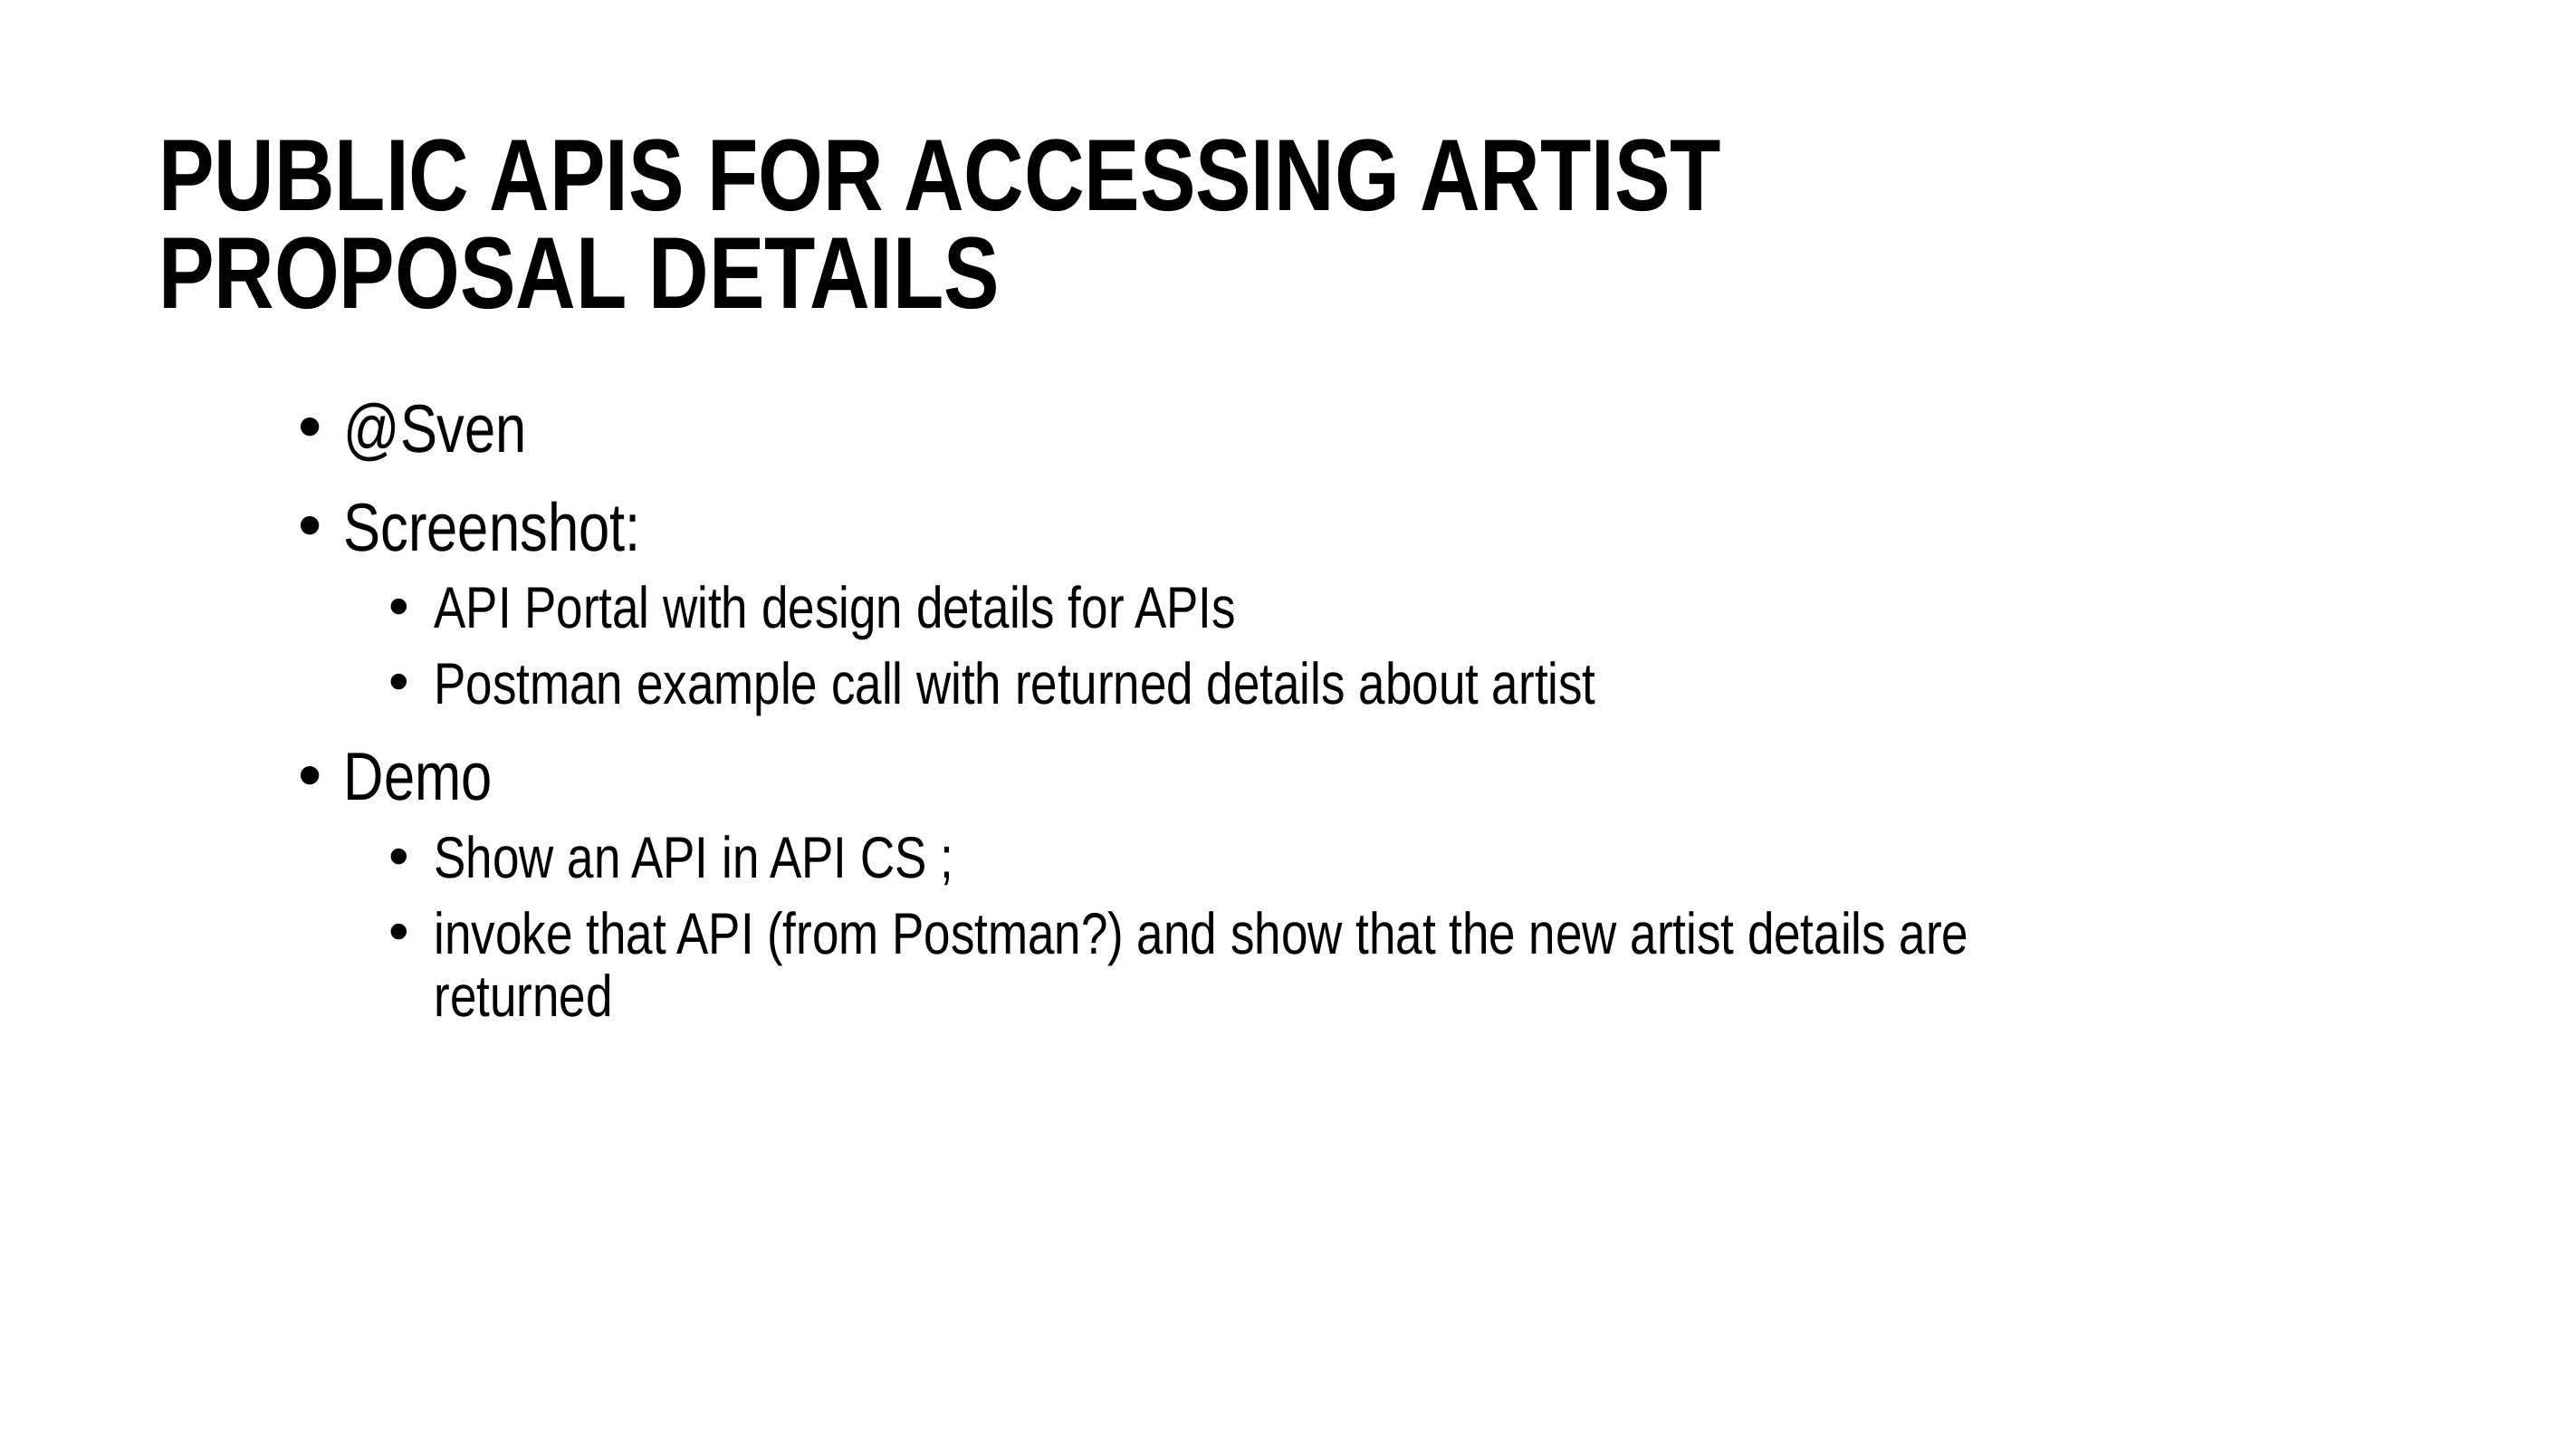

# Public APIs for accessing Artist proposal details
@Sven
Screenshot:
API Portal with design details for APIs
Postman example call with returned details about artist
Demo
Show an API in API CS ;
invoke that API (from Postman?) and show that the new artist details are returned